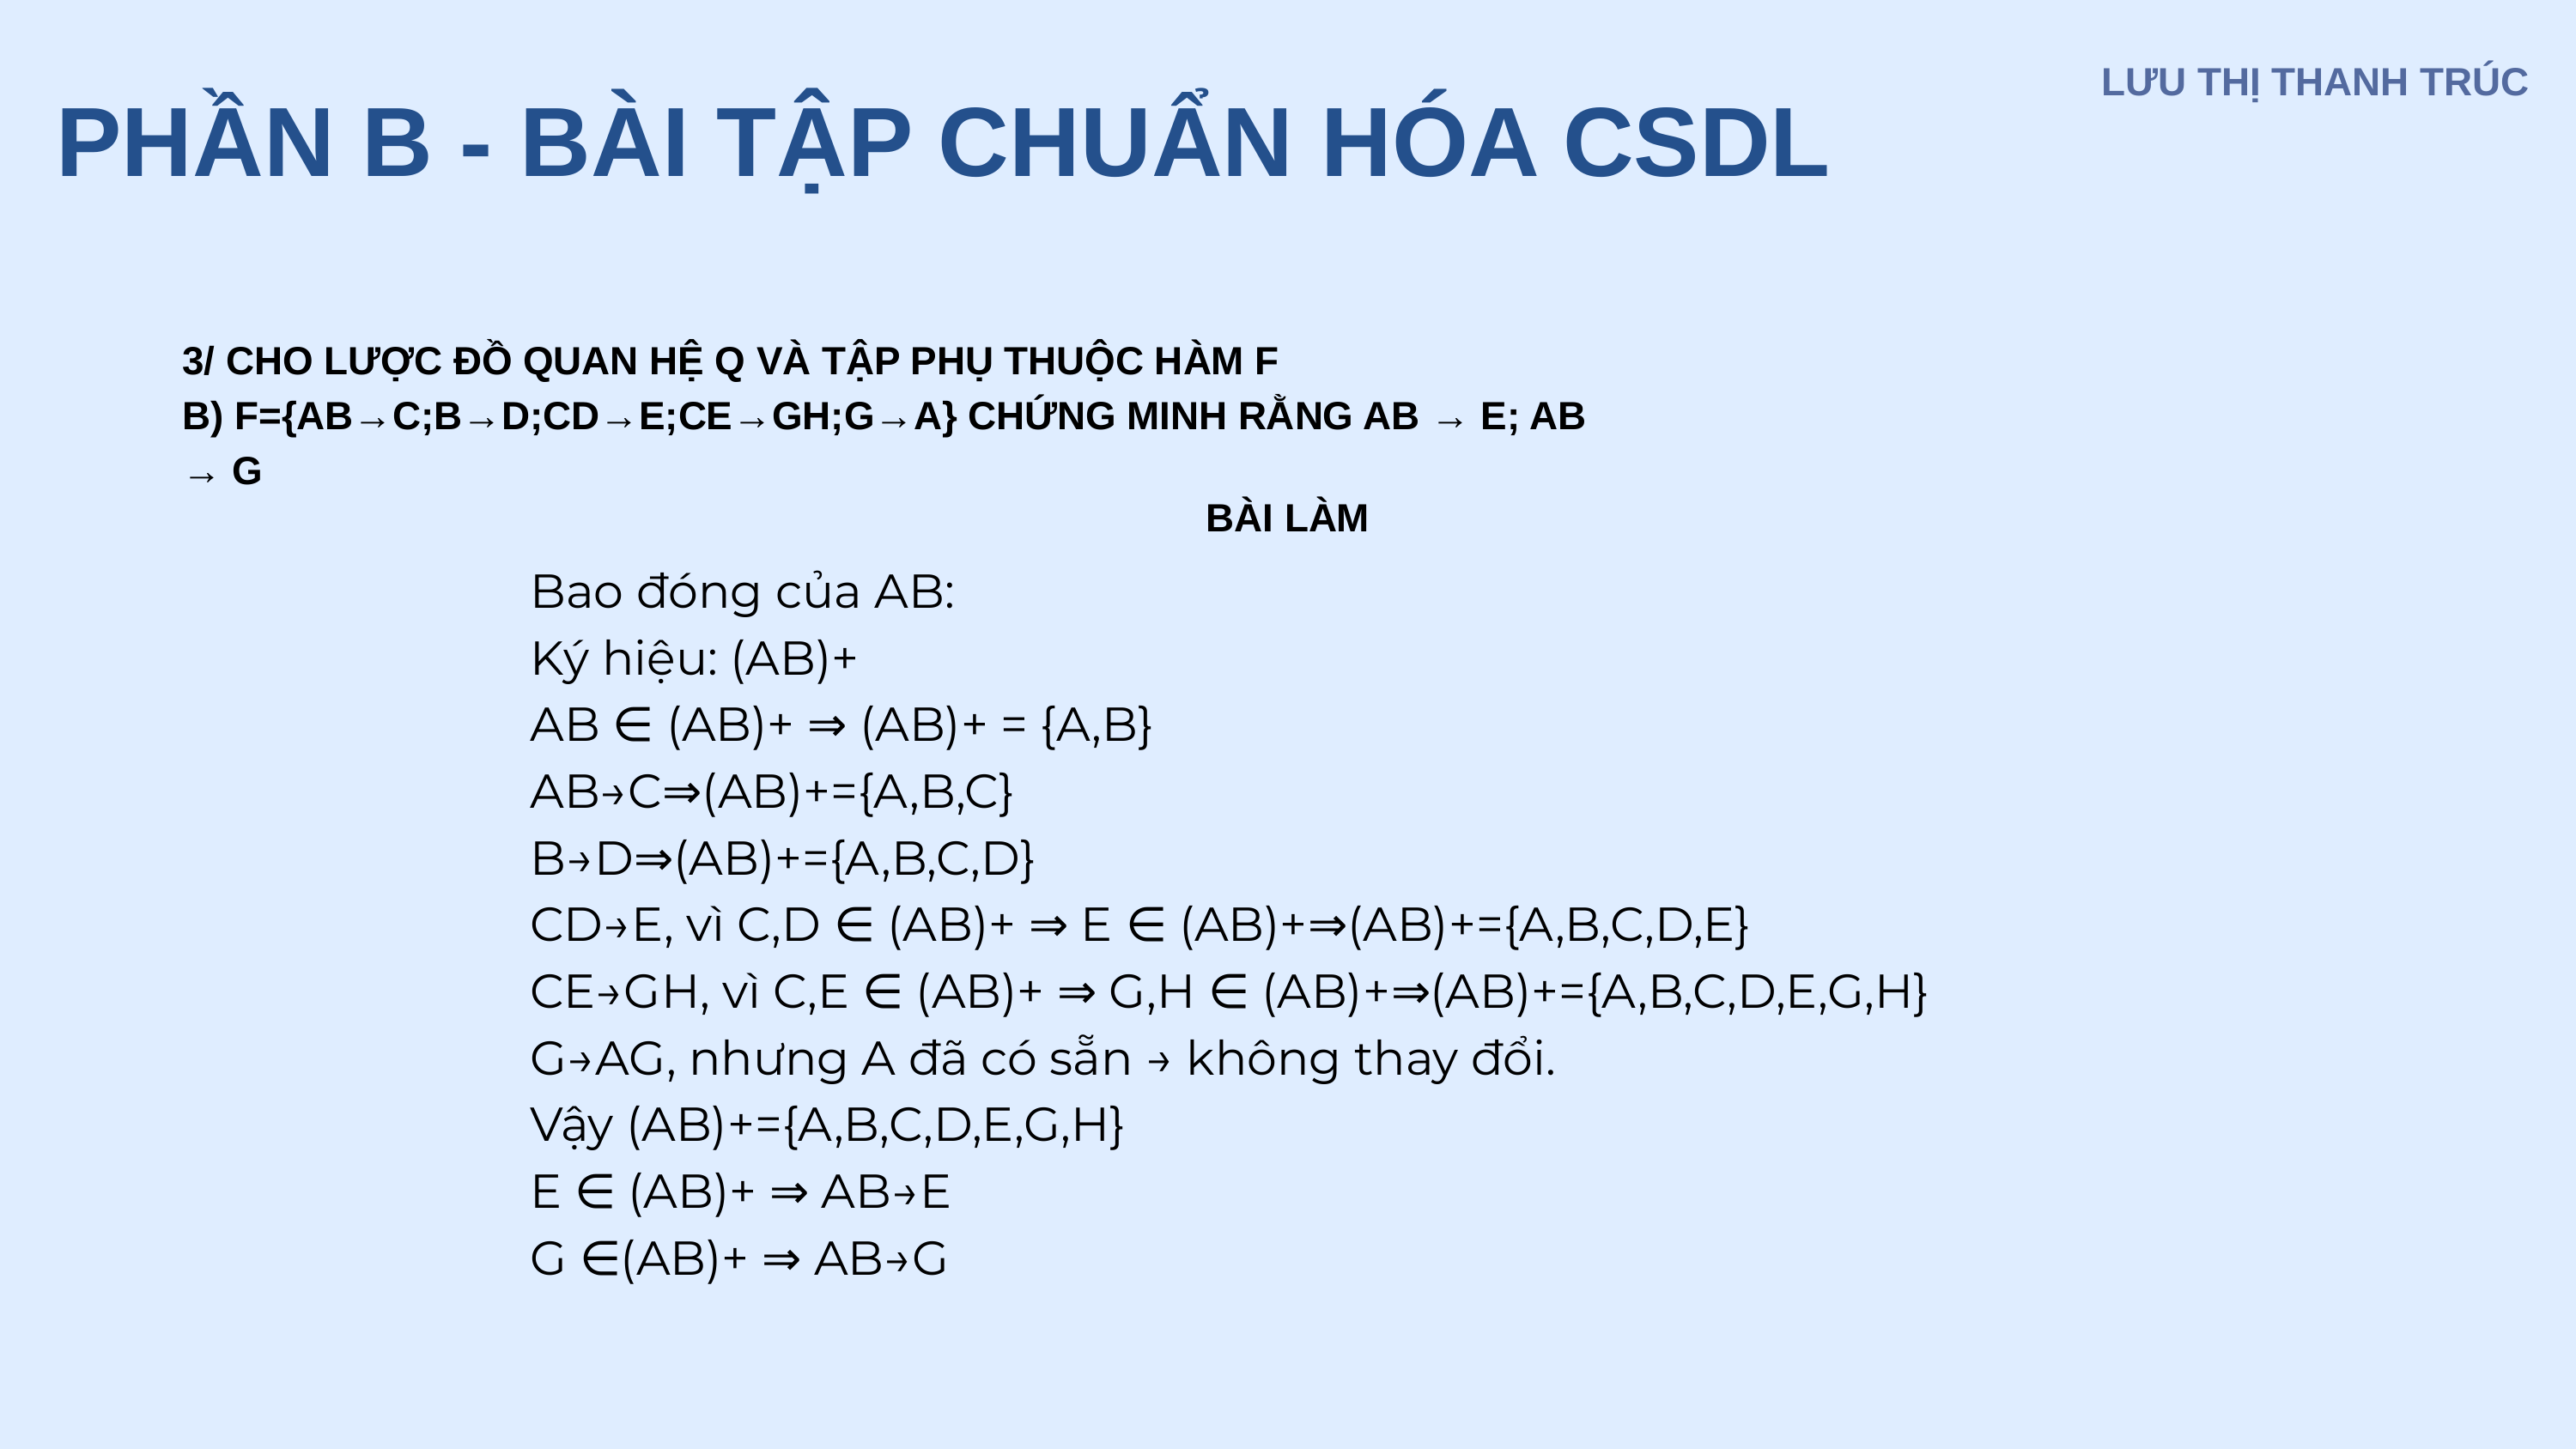

LƯU THỊ THANH TRÚC
PHẦN B - BÀI TẬP CHUẨN HÓA CSDL
3/ CHO LƯỢC ĐỒ QUAN HỆ Q VÀ TẬP PHỤ THUỘC HÀM F
B) F={AB→C;B→D;CD→E;CE→GH;G→A} CHỨNG MINH RẰNG AB → E; AB → G

BÀI LÀM
Bao đóng của AB:
Ký hiệu: (AB)+
AB ∈ (AB)+ ⇒ (AB)+ = {A,B}
AB→C⇒(AB)+={A,B,C}
B→D⇒(AB)+={A,B,C,D}
CD→E, vì C,D ∈ (AB)+ ⇒ E ∈ (AB)+⇒(AB)+={A,B,C,D,E}
CE→GH, vì C,E ∈ (AB)+ ⇒ G,H ∈ (AB)+⇒(AB)+={A,B,C,D,E,G,H}
G→AG, nhưng A đã có sẵn → không thay đổi.
Vậy (AB)+={A,B,C,D,E,G,H}
E ∈ (AB)+ ⇒ AB→E
G ∈(AB)+ ⇒ AB→G